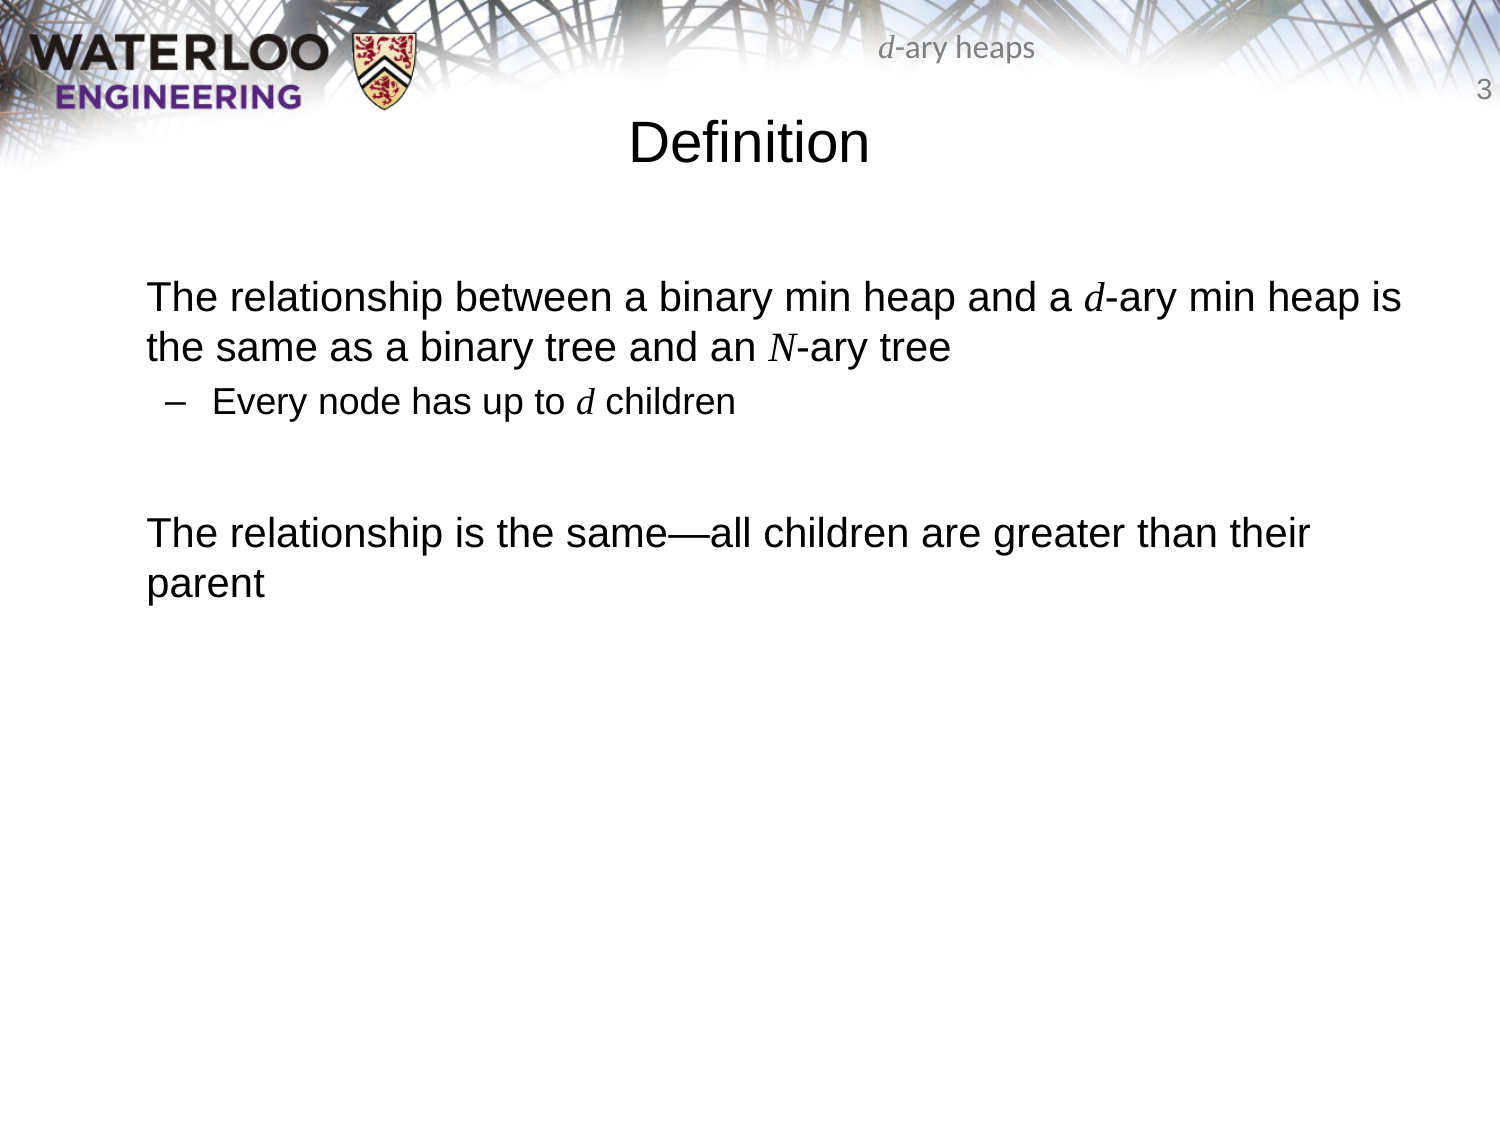

# Definition
	The relationship between a binary min heap and a d-ary min heap is the same as a binary tree and an N-ary tree
Every node has up to d children

	The relationship is the same—all children are greater than their parent